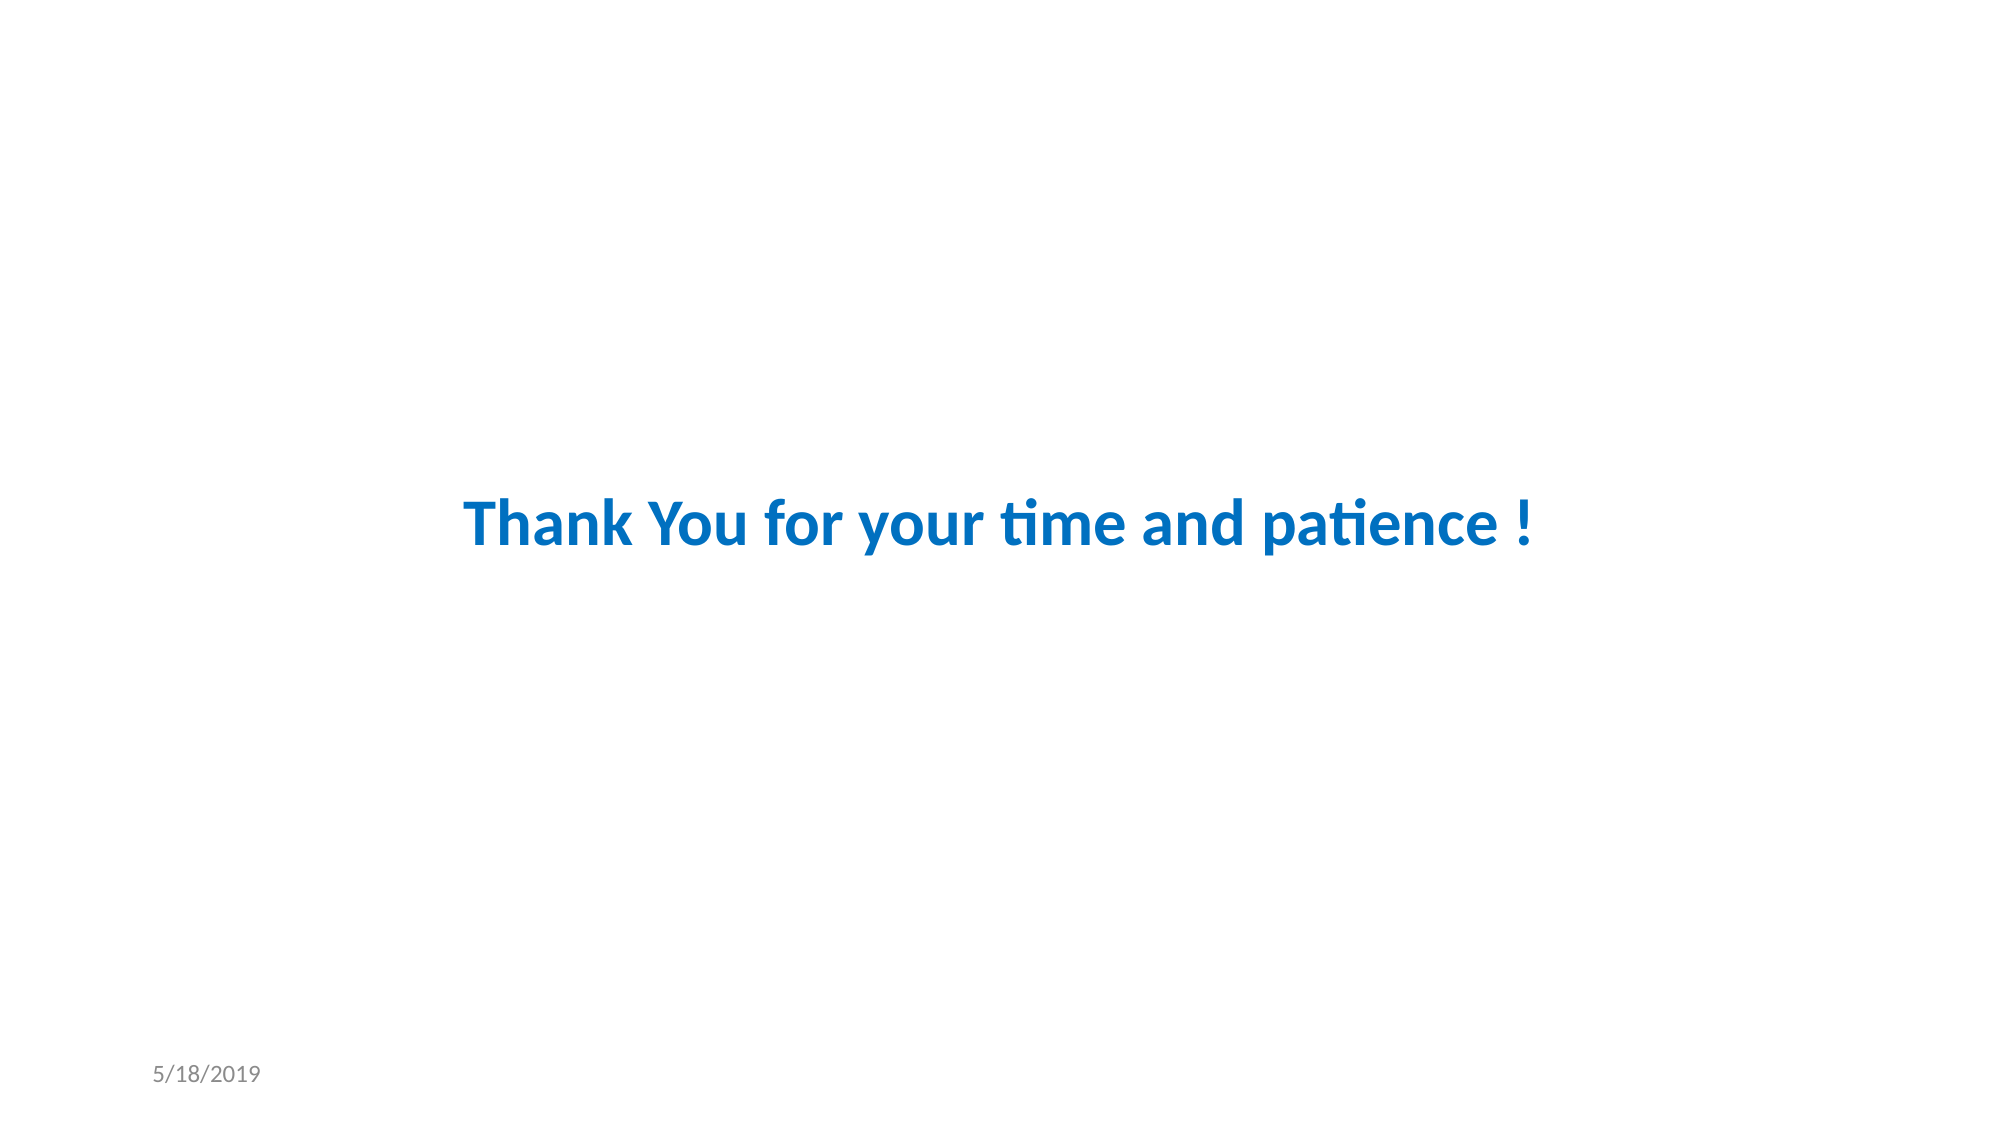

Thank You for your time and patience !
5/18/2019